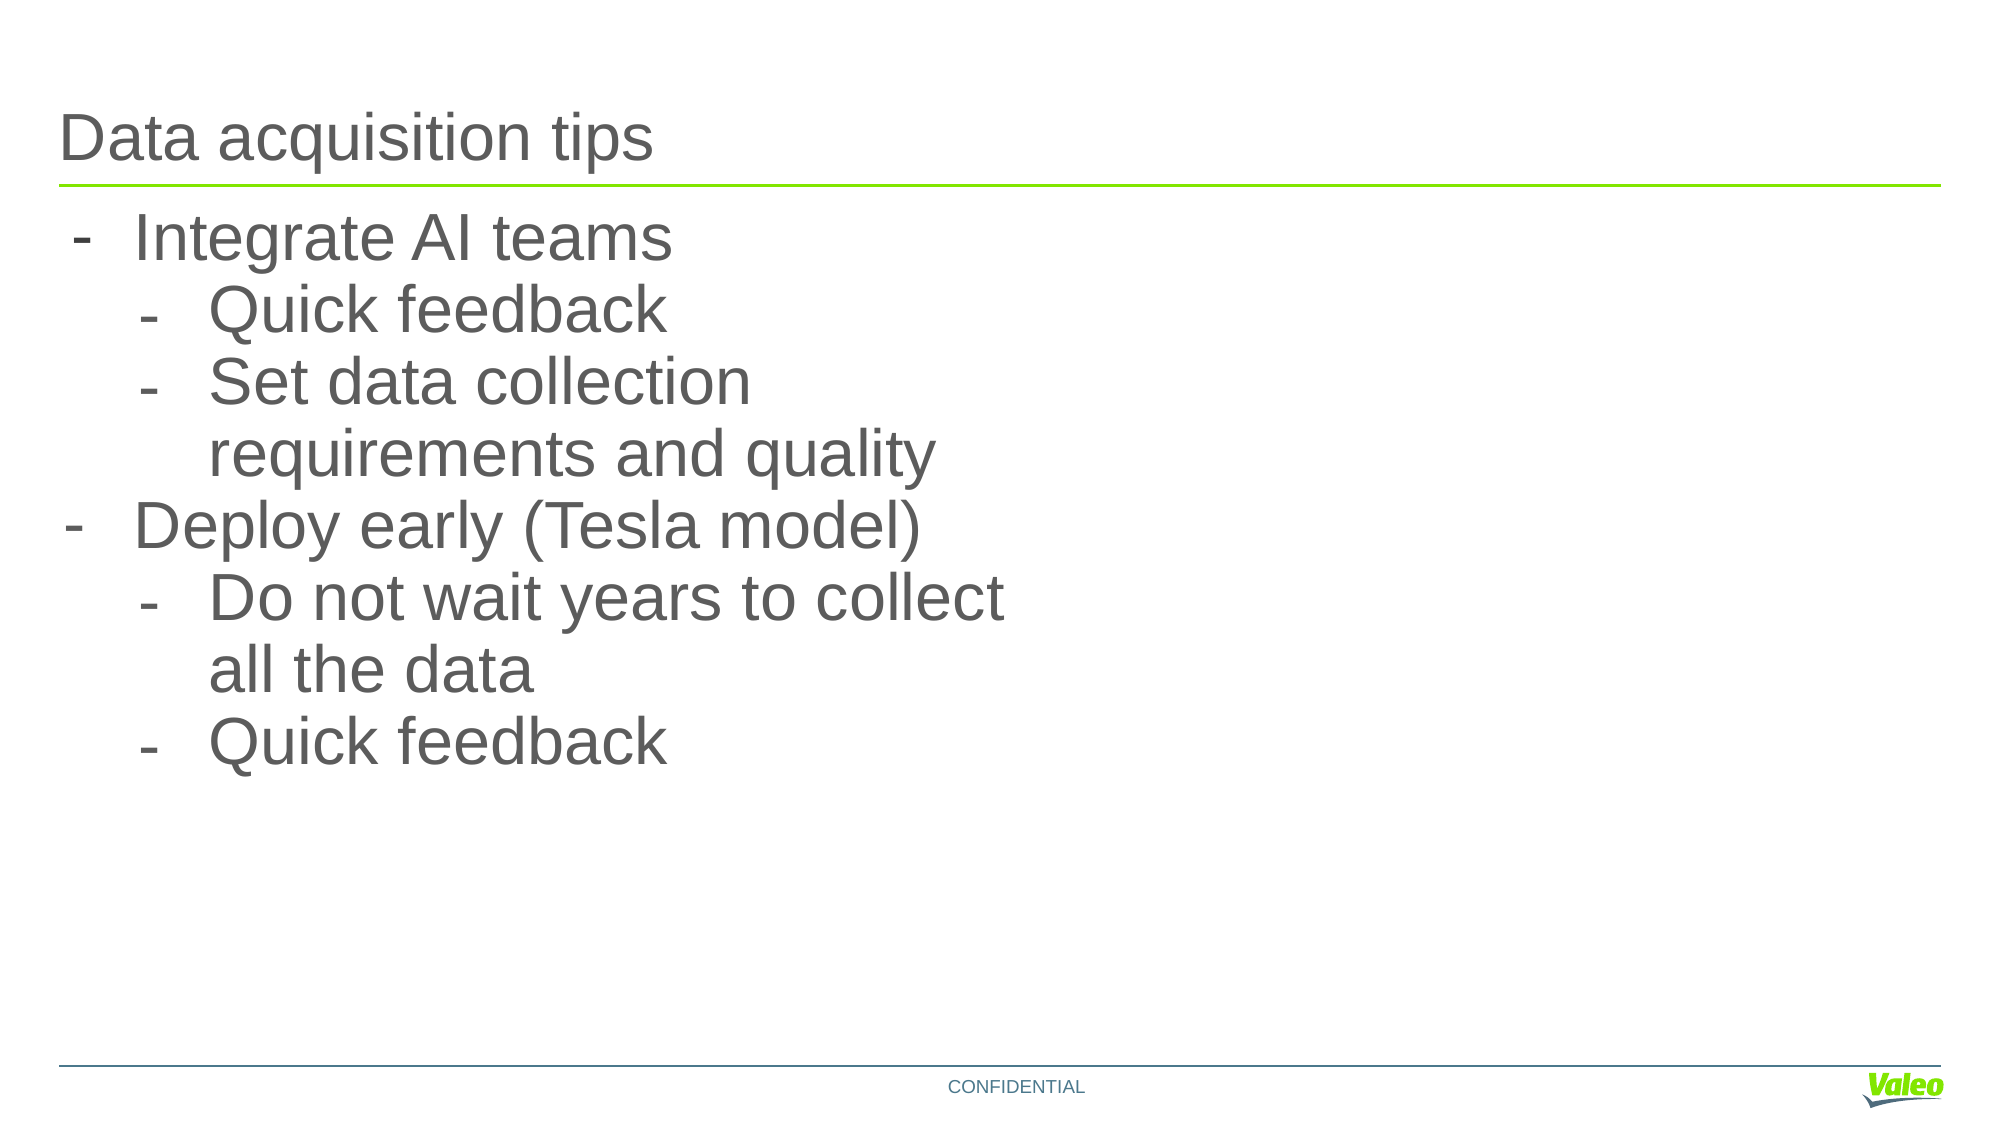

# Data acquisition tips
Integrate AI teams
Quick feedback
Set data collection requirements and quality
Deploy early (Tesla model)
Do not wait years to collect all the data
Quick feedback